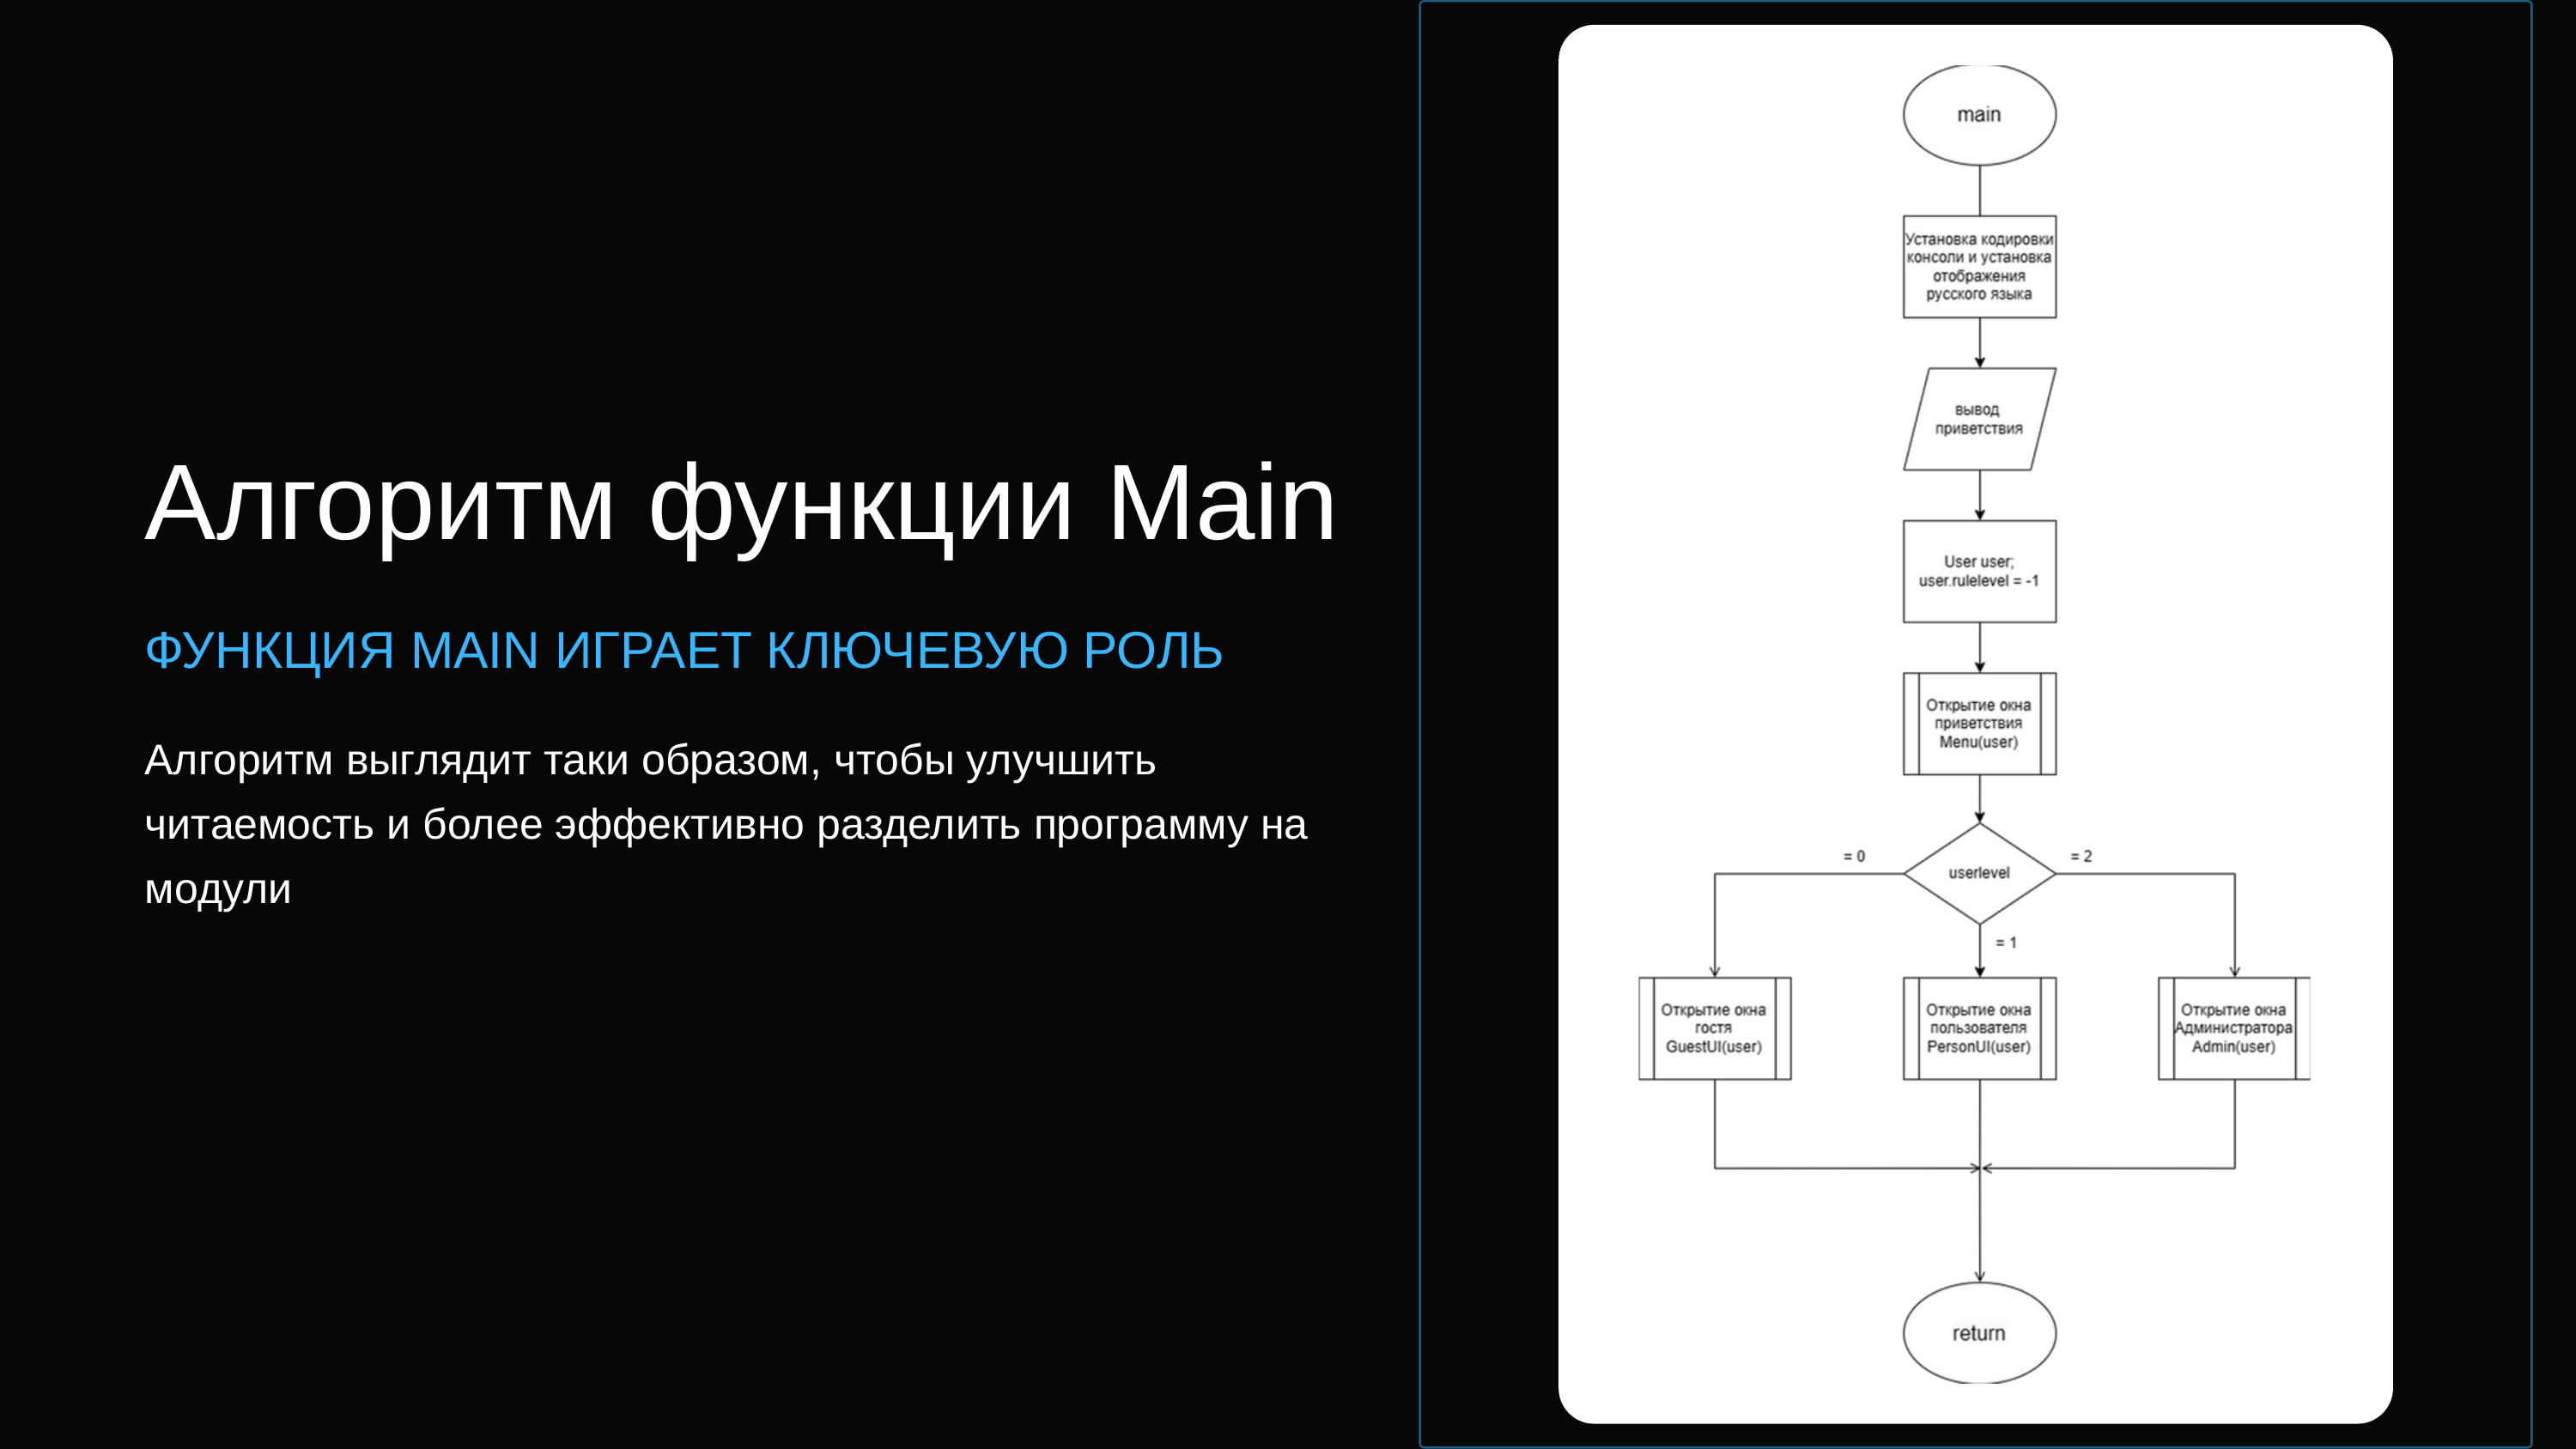

Алгоритм функции Main
ФУНКЦИЯ MAIN ИГРАЕТ КЛЮЧЕВУЮ РОЛЬ
Алгоритм выглядит таки образом, чтобы улучшить читаемость и более эффективно разделить программу на модули